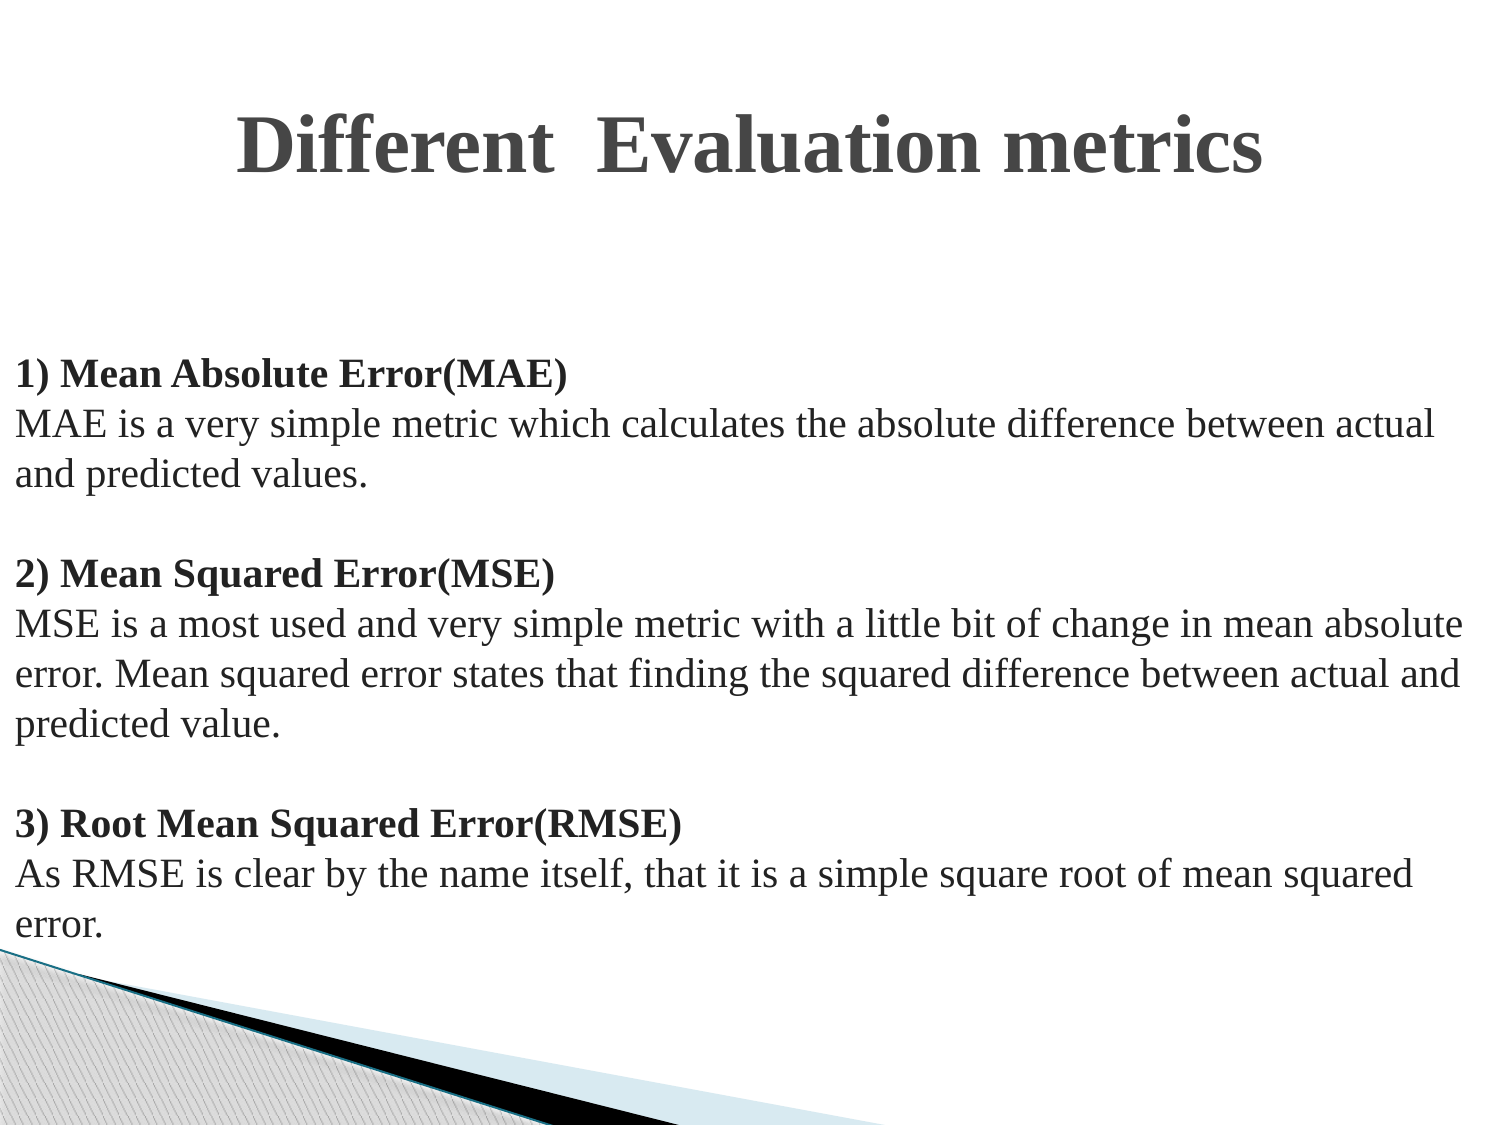

# Different  Evaluation metrics
1) Mean Absolute Error(MAE)
MAE is a very simple metric which calculates the absolute difference between actual and predicted values.

2) Mean Squared Error(MSE)
MSE is a most used and very simple metric with a little bit of change in mean absolute error. Mean squared error states that finding the squared difference between actual and predicted value.

3) Root Mean Squared Error(RMSE)
As RMSE is clear by the name itself, that it is a simple square root of mean squared error.